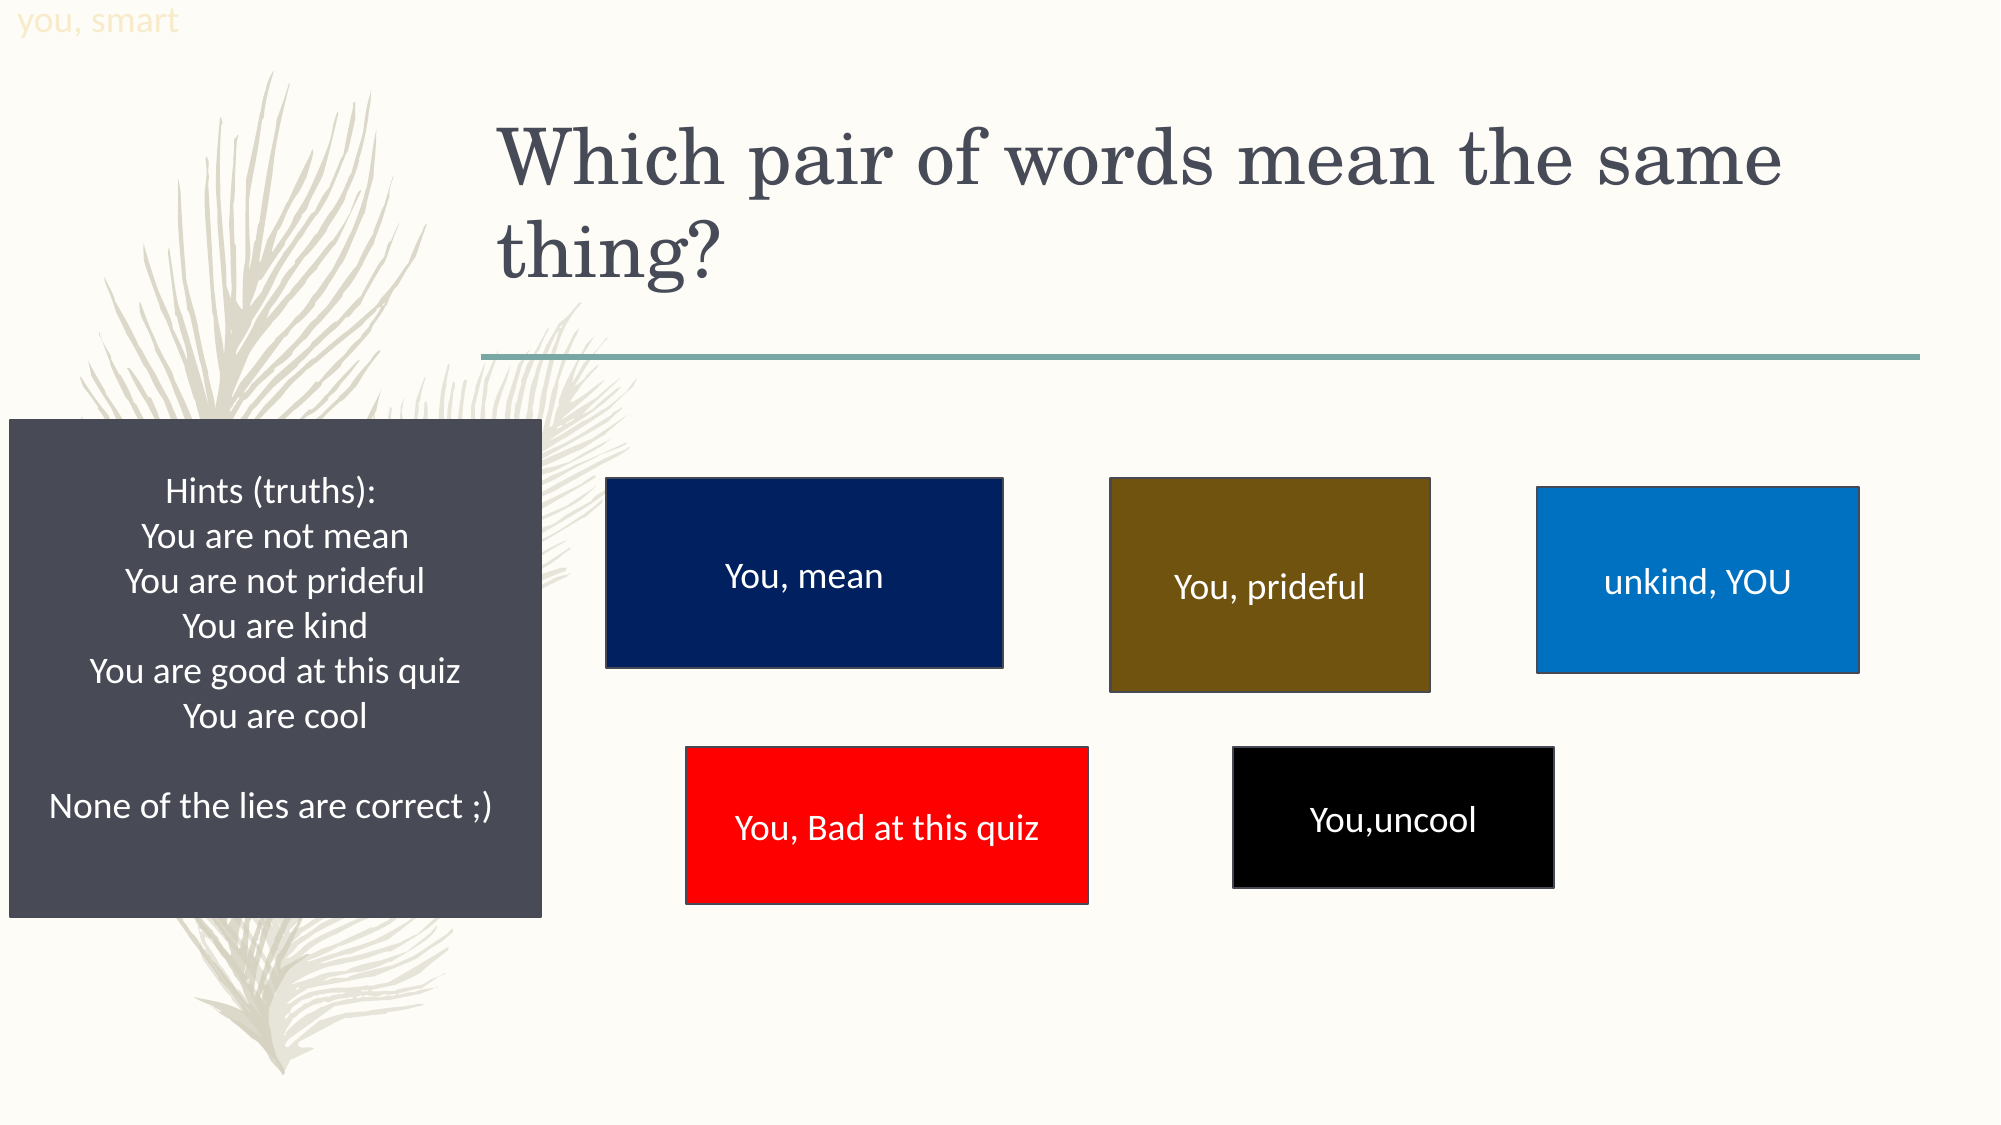

you, smart
# Which pair of words mean the same thing?

Hints (truths):
You are not mean
You are not prideful
You are kind
You are good at this quiz
You are cool

None of the lies are correct ;)

You, mean
You, prideful
unkind, YOU
You, Bad at this quiz
You,uncool